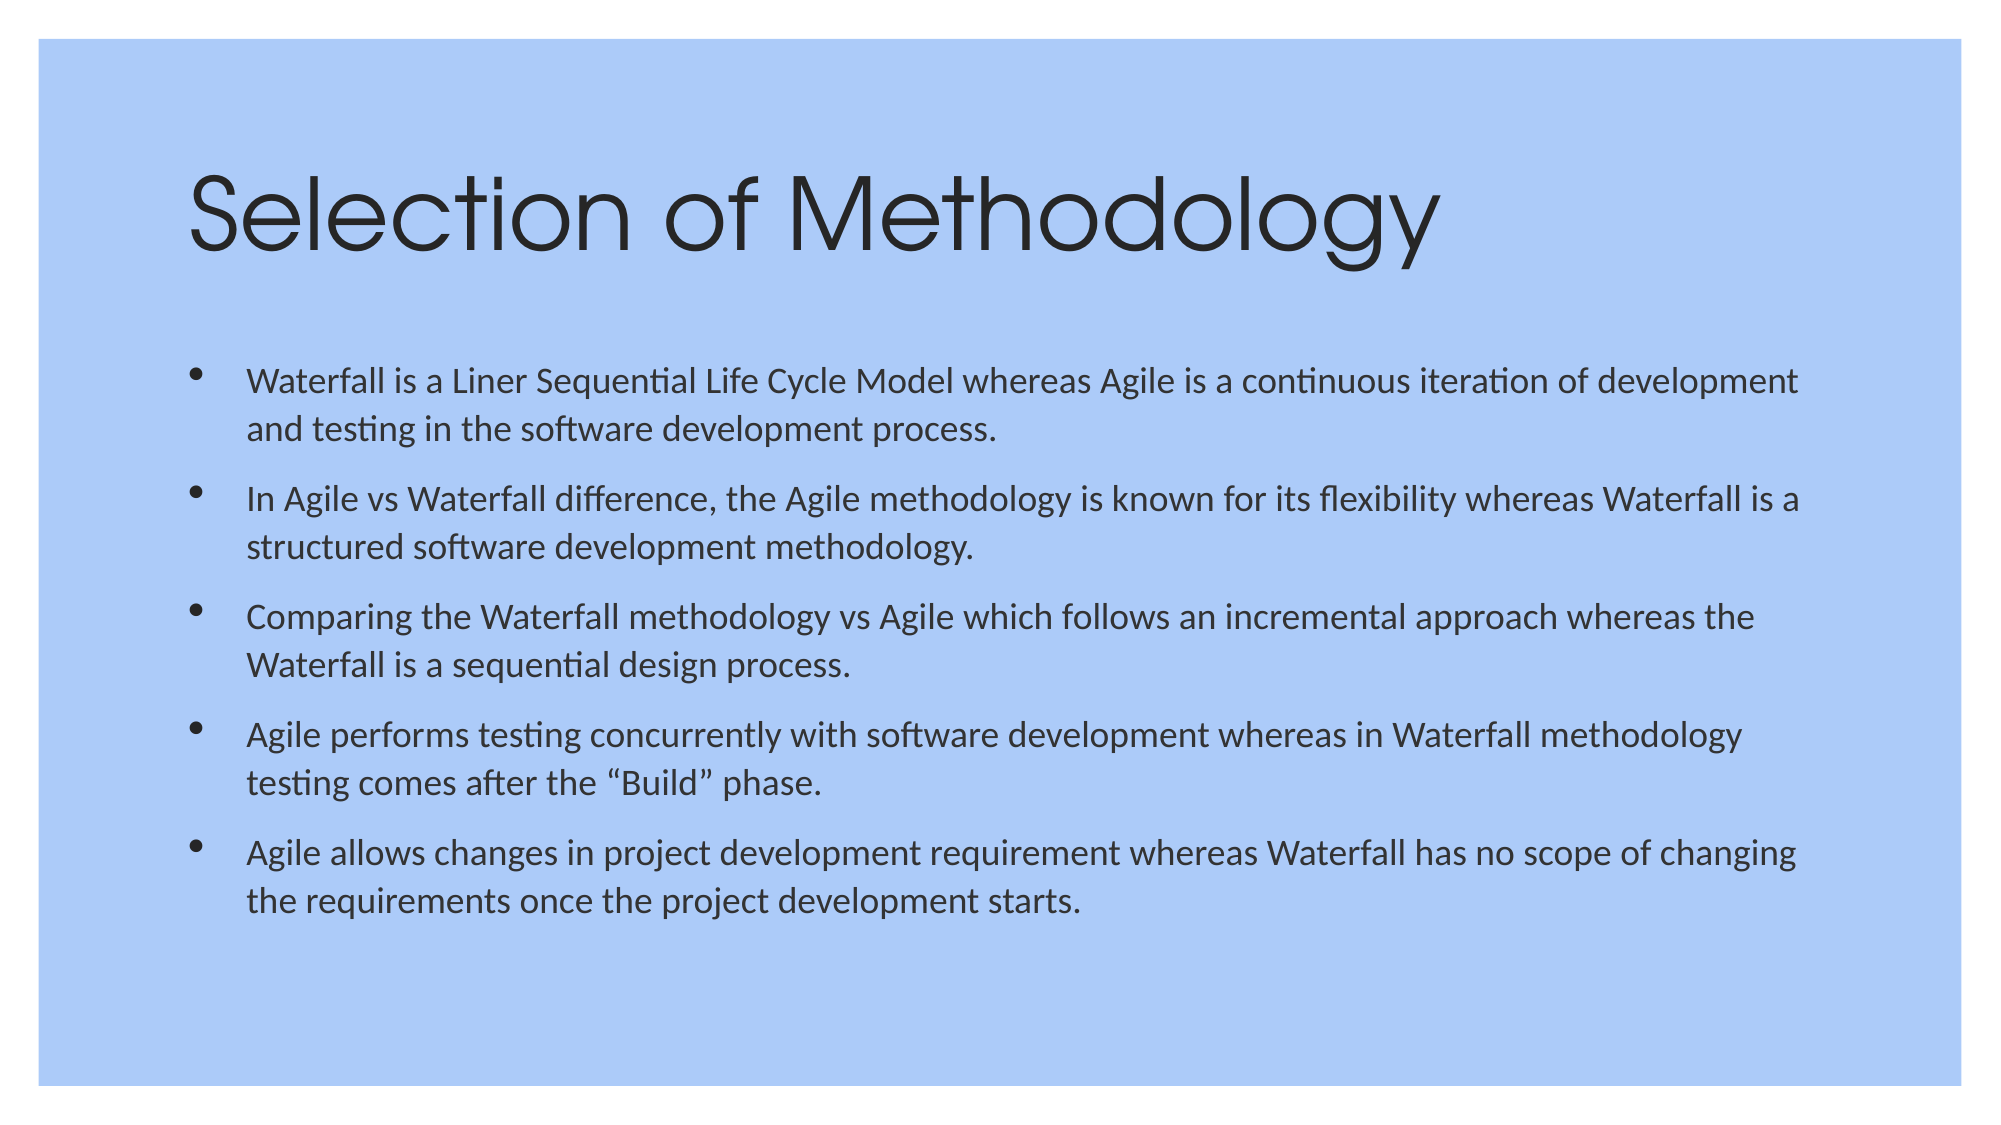

# Selection of Methodology
Waterfall is a Liner Sequential Life Cycle Model whereas Agile is a continuous iteration of development and testing in the software development process.
In Agile vs Waterfall difference, the Agile methodology is known for its flexibility whereas Waterfall is a structured software development methodology.
Comparing the Waterfall methodology vs Agile which follows an incremental approach whereas the Waterfall is a sequential design process.
Agile performs testing concurrently with software development whereas in Waterfall methodology testing comes after the “Build” phase.
Agile allows changes in project development requirement whereas Waterfall has no scope of changing the requirements once the project development starts.